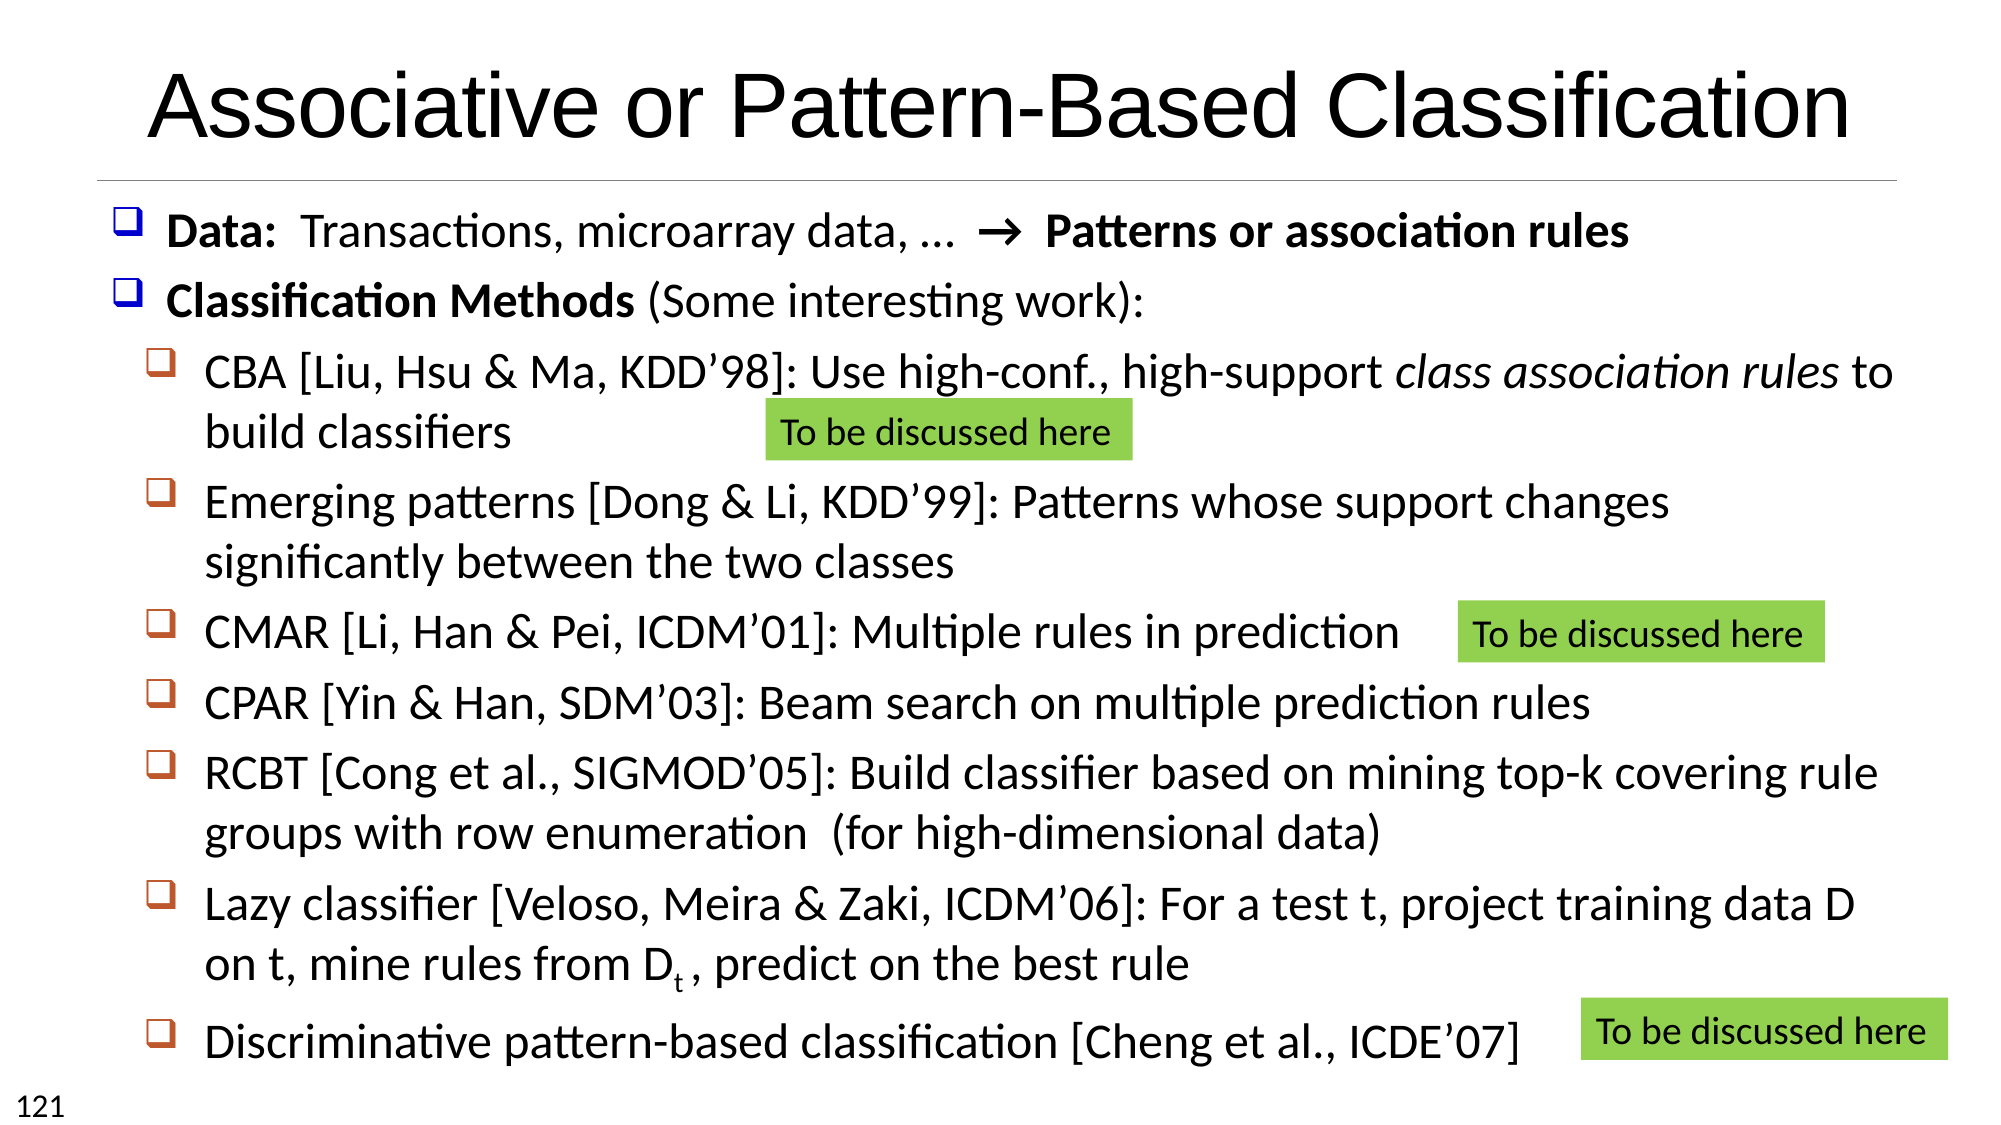

# Associative or Pattern-Based Classification
Data:  Transactions, microarray data, …  →  Patterns or association rules
Classification Methods (Some interesting work):
CBA [Liu, Hsu & Ma, KDD’98]: Use high-conf., high-support class association rules to build classifiers
Emerging patterns [Dong & Li, KDD’99]: Patterns whose support changes significantly between the two classes
CMAR [Li, Han & Pei, ICDM’01]: Multiple rules in prediction
CPAR [Yin & Han, SDM’03]: Beam search on multiple prediction rules
RCBT [Cong et al., SIGMOD’05]: Build classifier based on mining top-k covering rule groups with row enumeration  (for high-dimensional data)
Lazy classifier [Veloso, Meira & Zaki, ICDM’06]: For a test t, project training data D on t, mine rules from Dt , predict on the best rule
Discriminative pattern-based classification [Cheng et al., ICDE’07]
To be discussed here
To be discussed here
To be discussed here